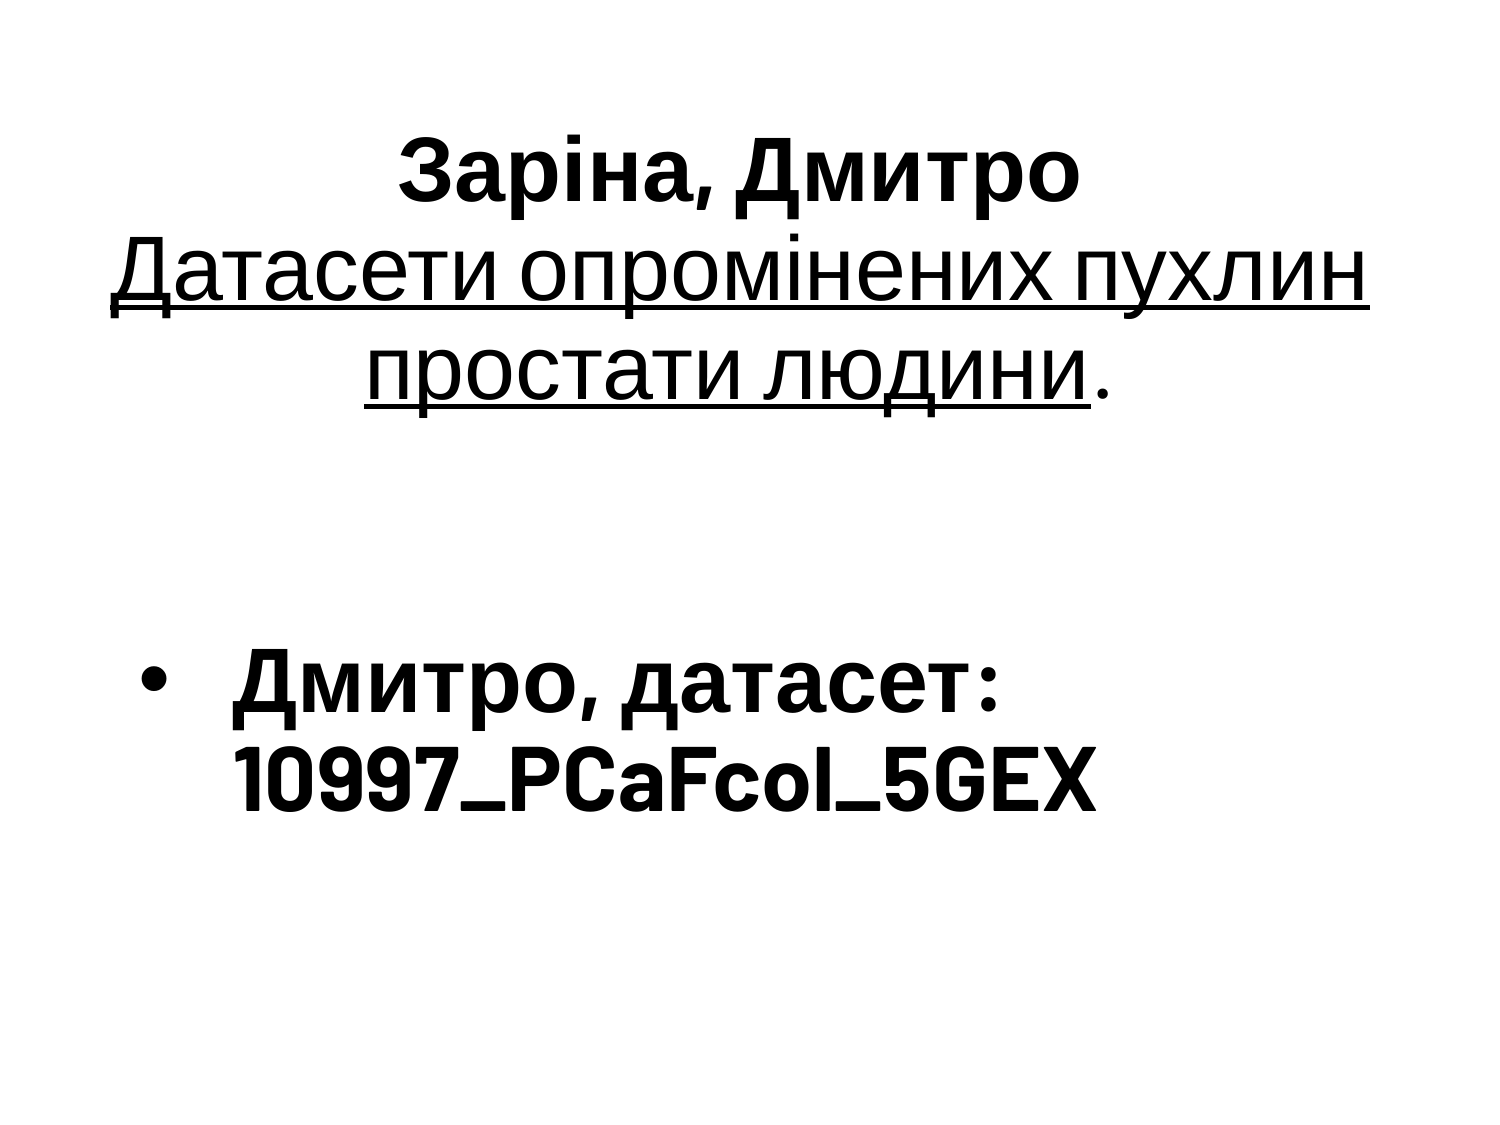

Заріна, Дмитро
Датасети опромінених пухлин простати людини.

# Дмитро, датасет: 10997_PCaFcol_5GEX